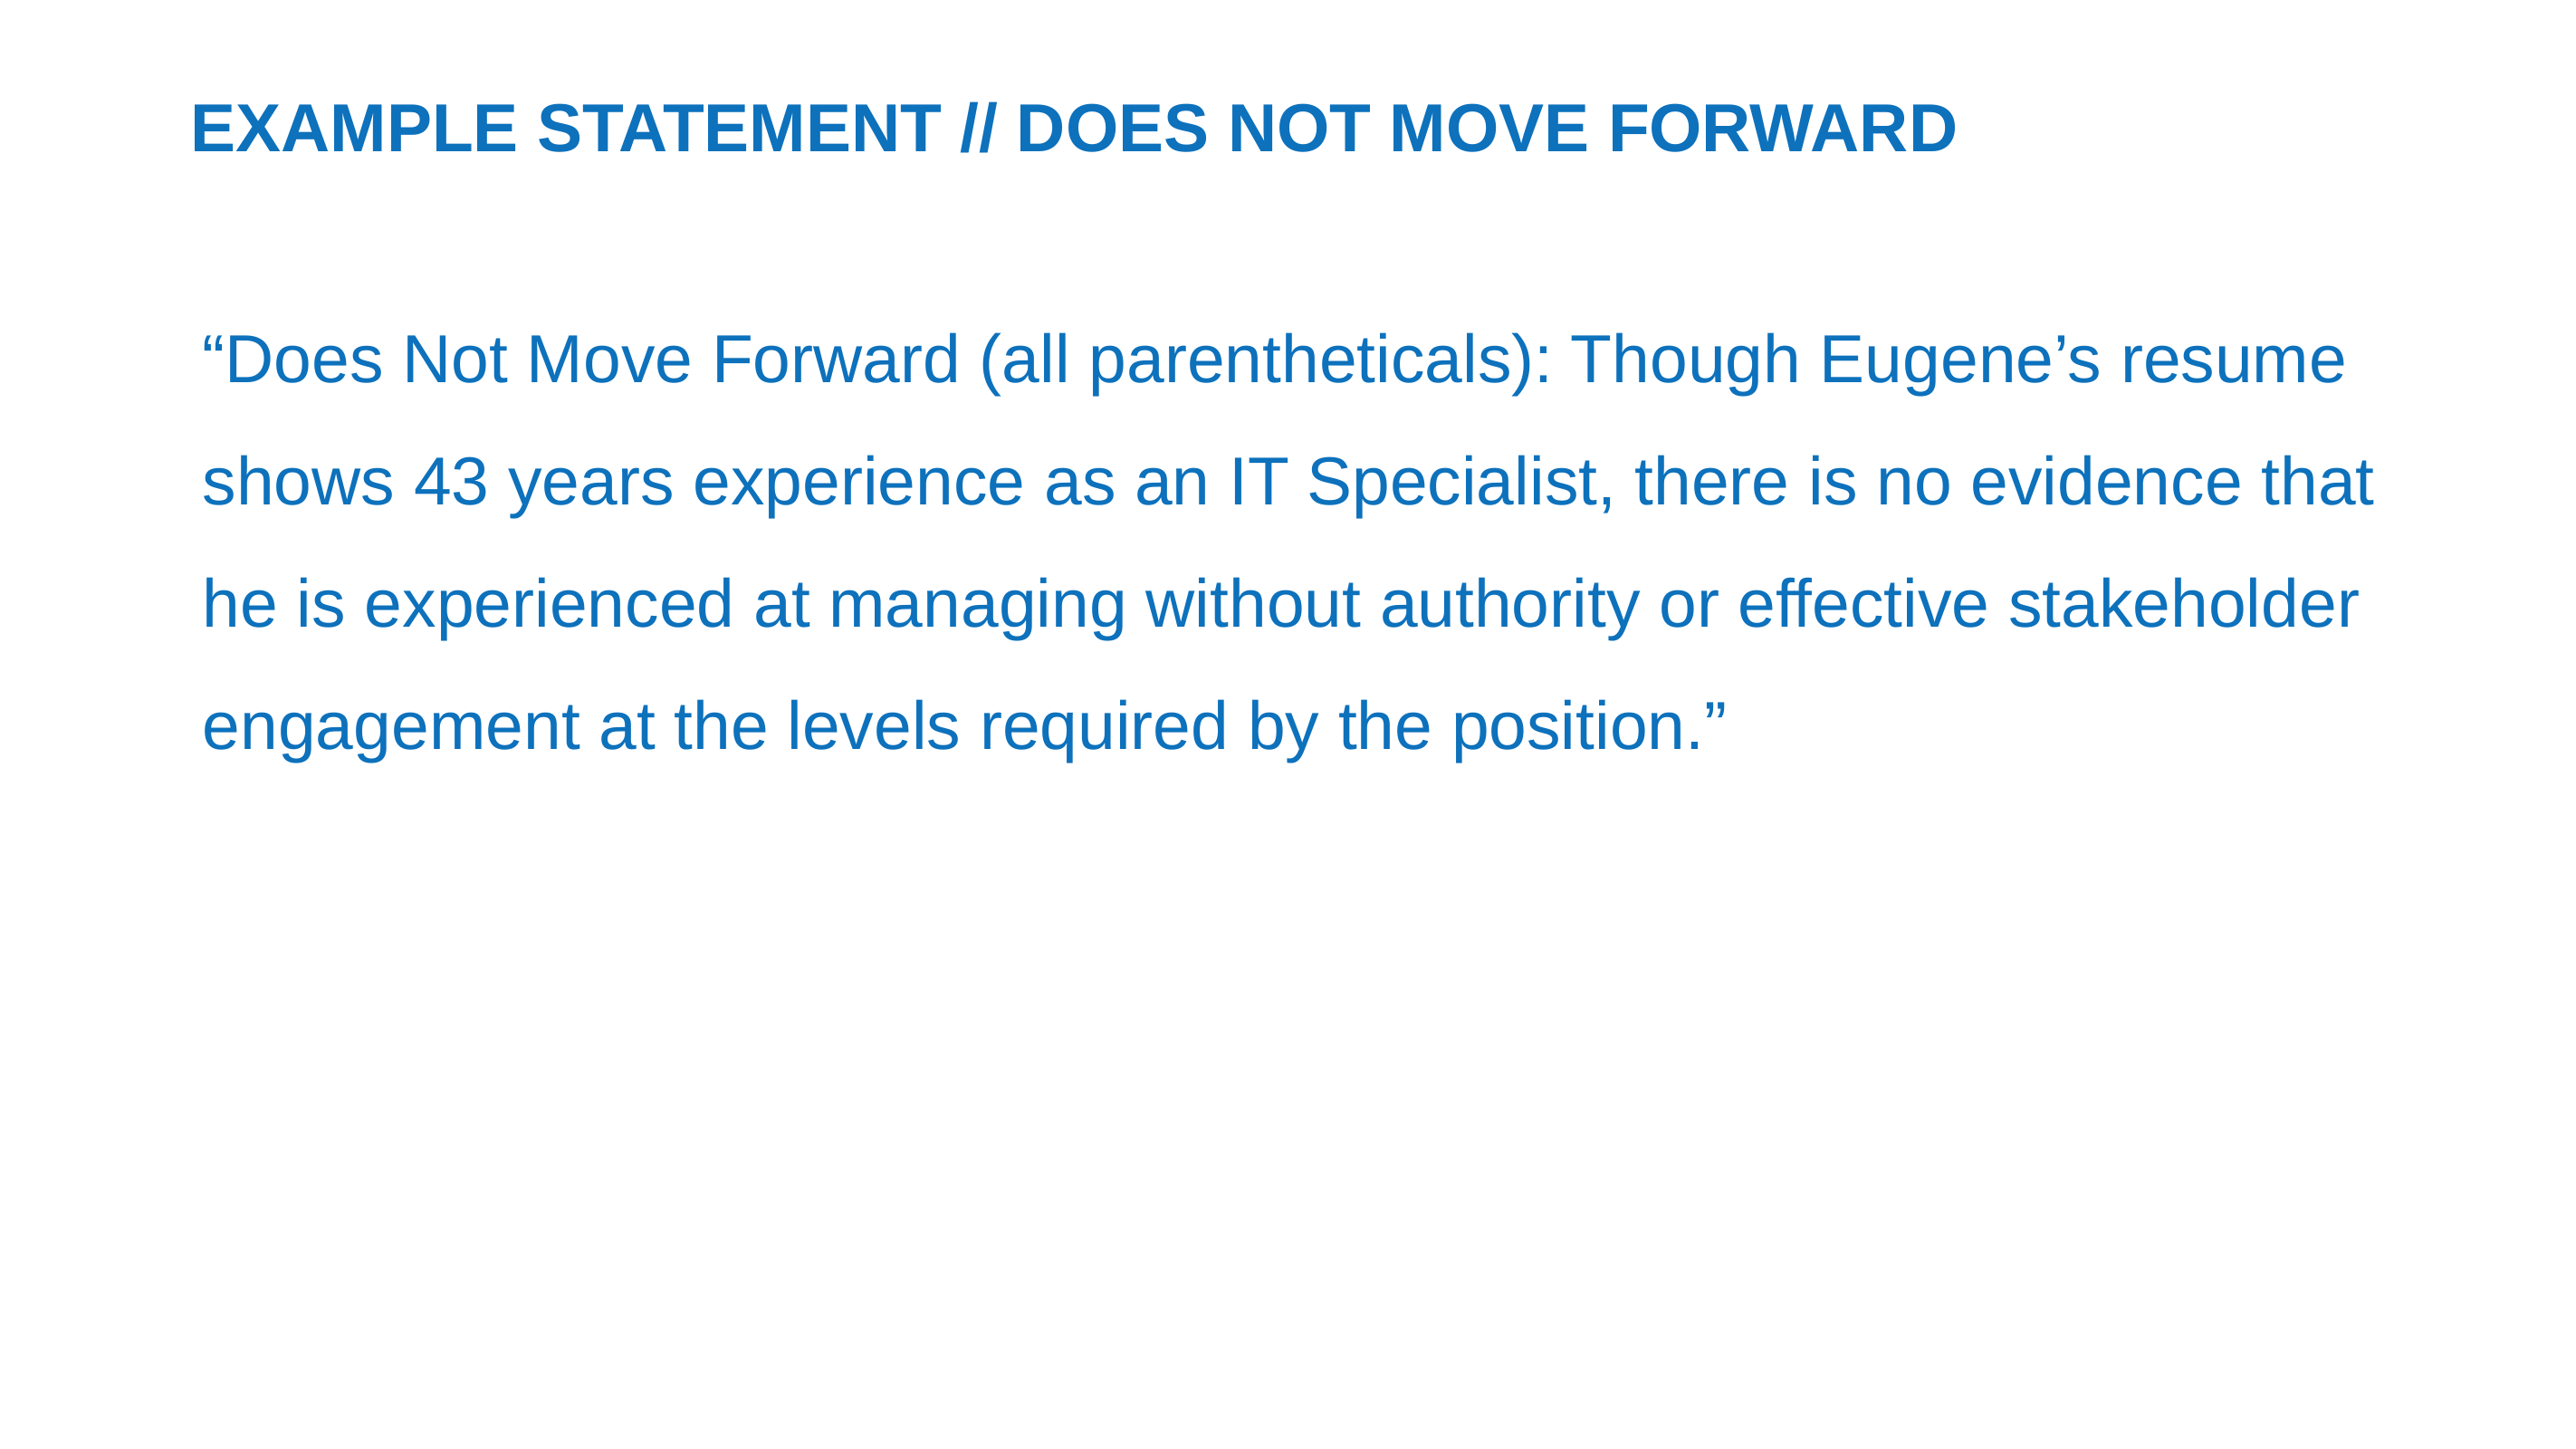

# Example statement // Does not move forward
“Does Not Move Forward (all parentheticals): Though Eugene’s resume shows 43 years experience as an IT Specialist, there is no evidence that he is experienced at managing without authority or effective stakeholder engagement at the levels required by the position.”